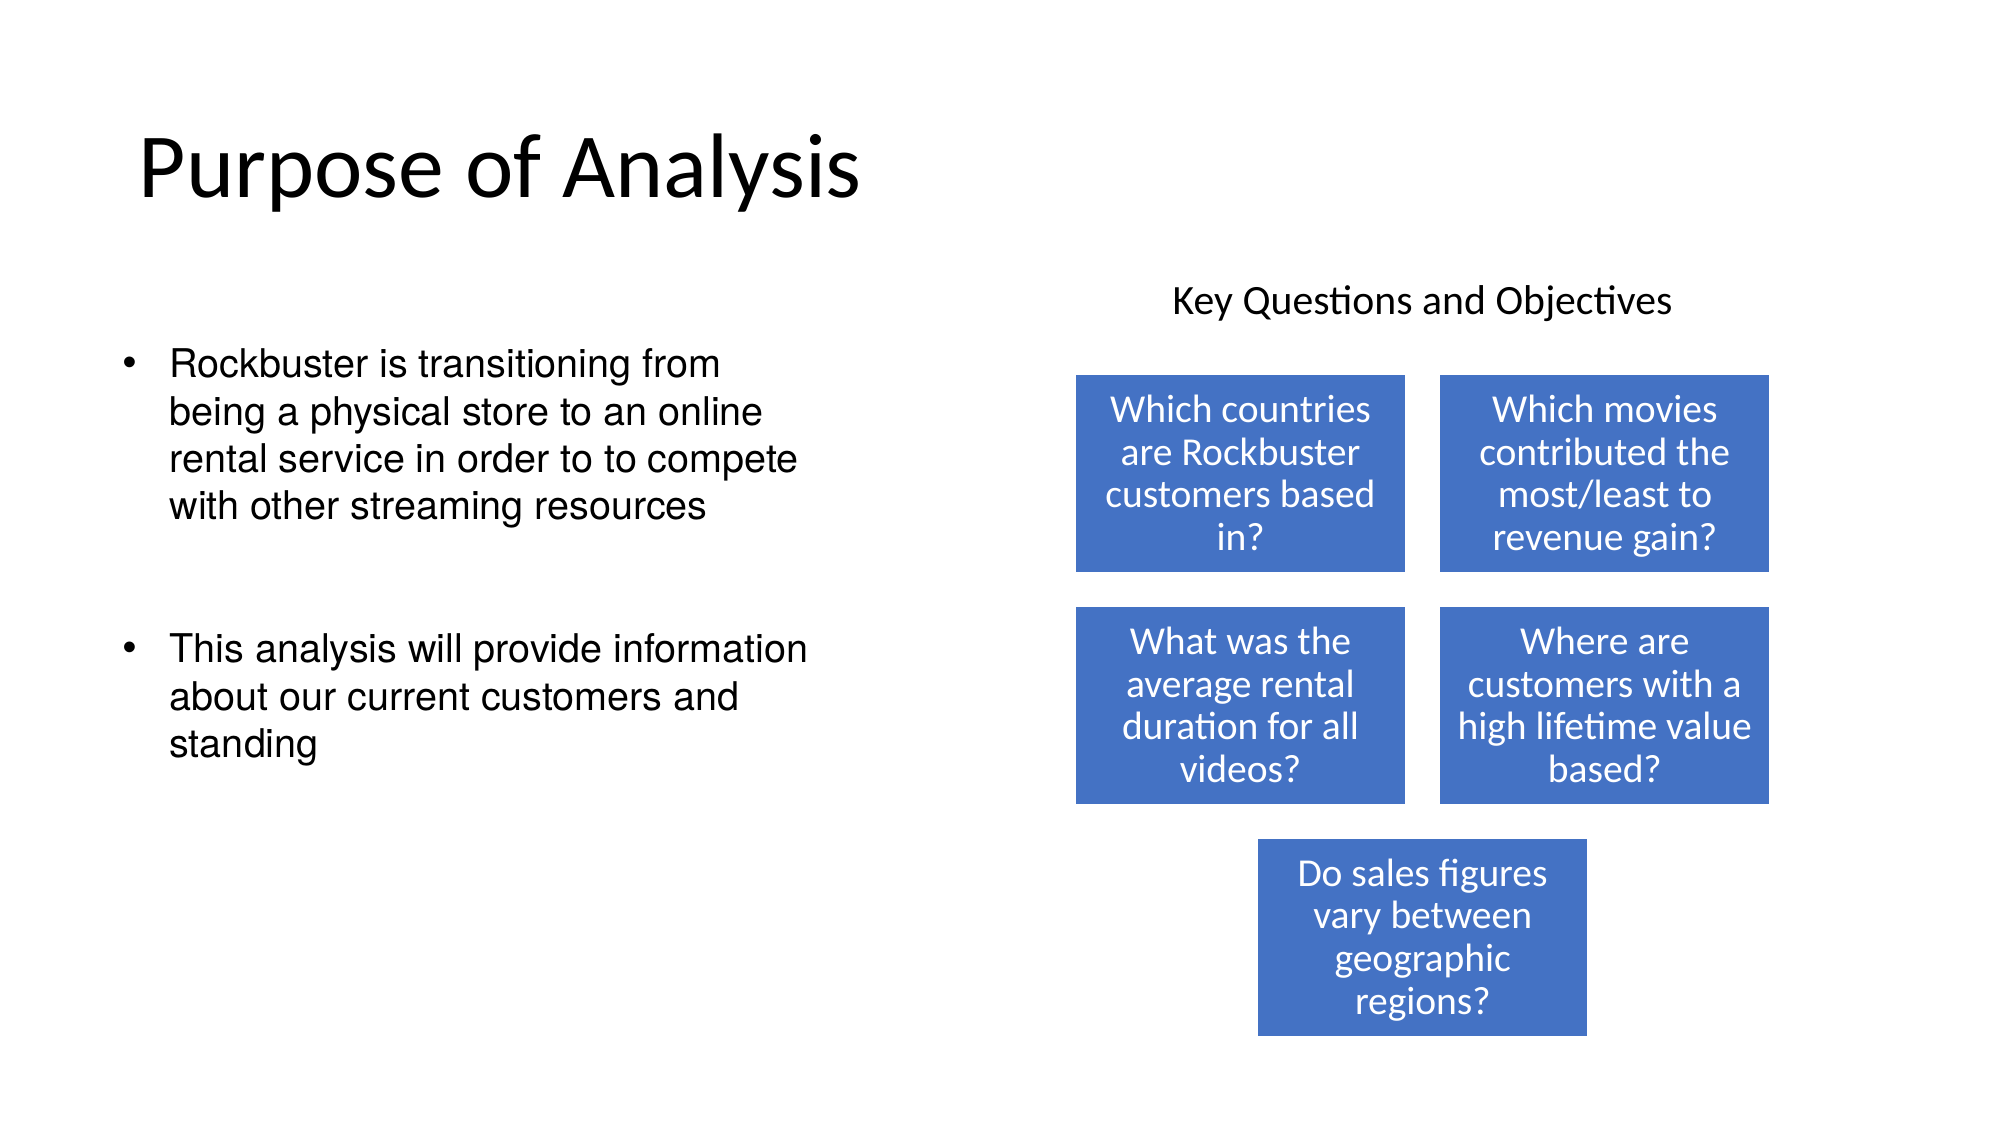

# Purpose of Analysis
Key Questions and Objectives
Rockbuster is transitioning from being a physical store to an online rental service in order to to compete with other streaming resources

This analysis will provide information about our current customers and standing
Which countries are Rockbuster customers based in?
Which movies contributed the most/least to revenue gain?
What was the average rental duration for all videos?
Where are customers with a high lifetime value based?
Do sales figures vary between geographic regions?